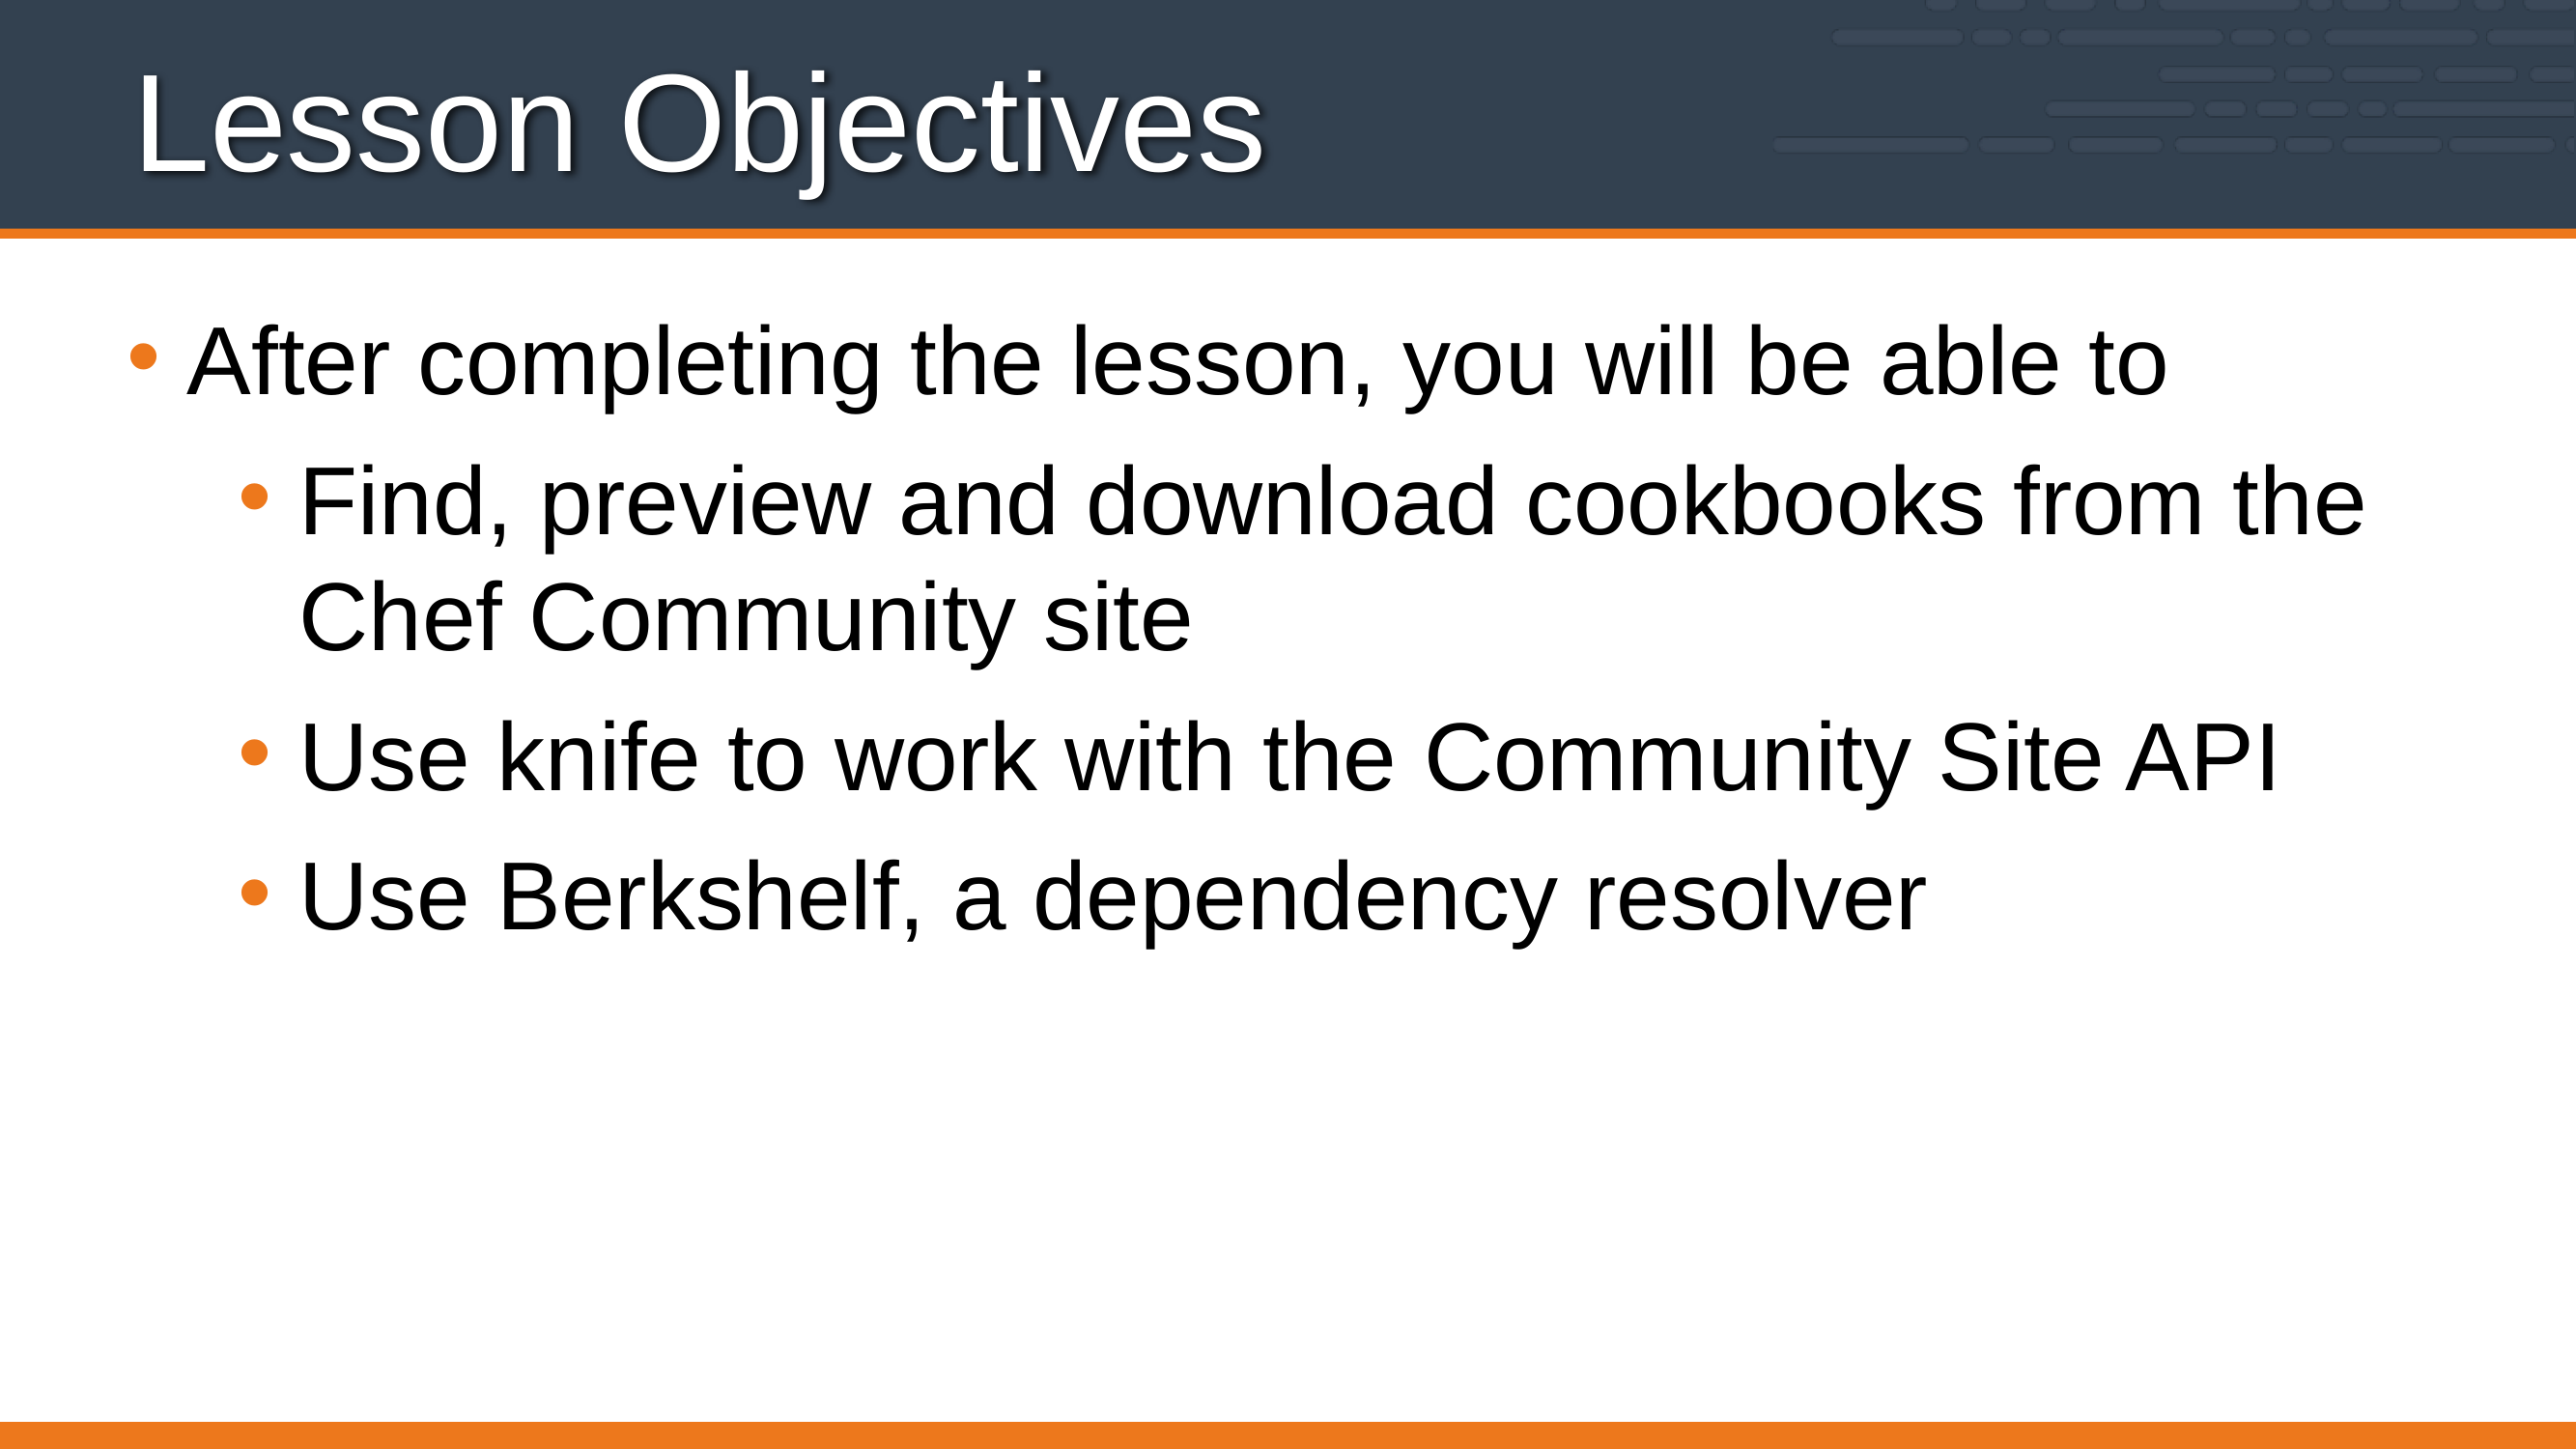

# Lesson Objectives
After completing the lesson, you will be able to
Find, preview and download cookbooks from the Chef Community site
Use knife to work with the Community Site API
Use Berkshelf, a dependency resolver